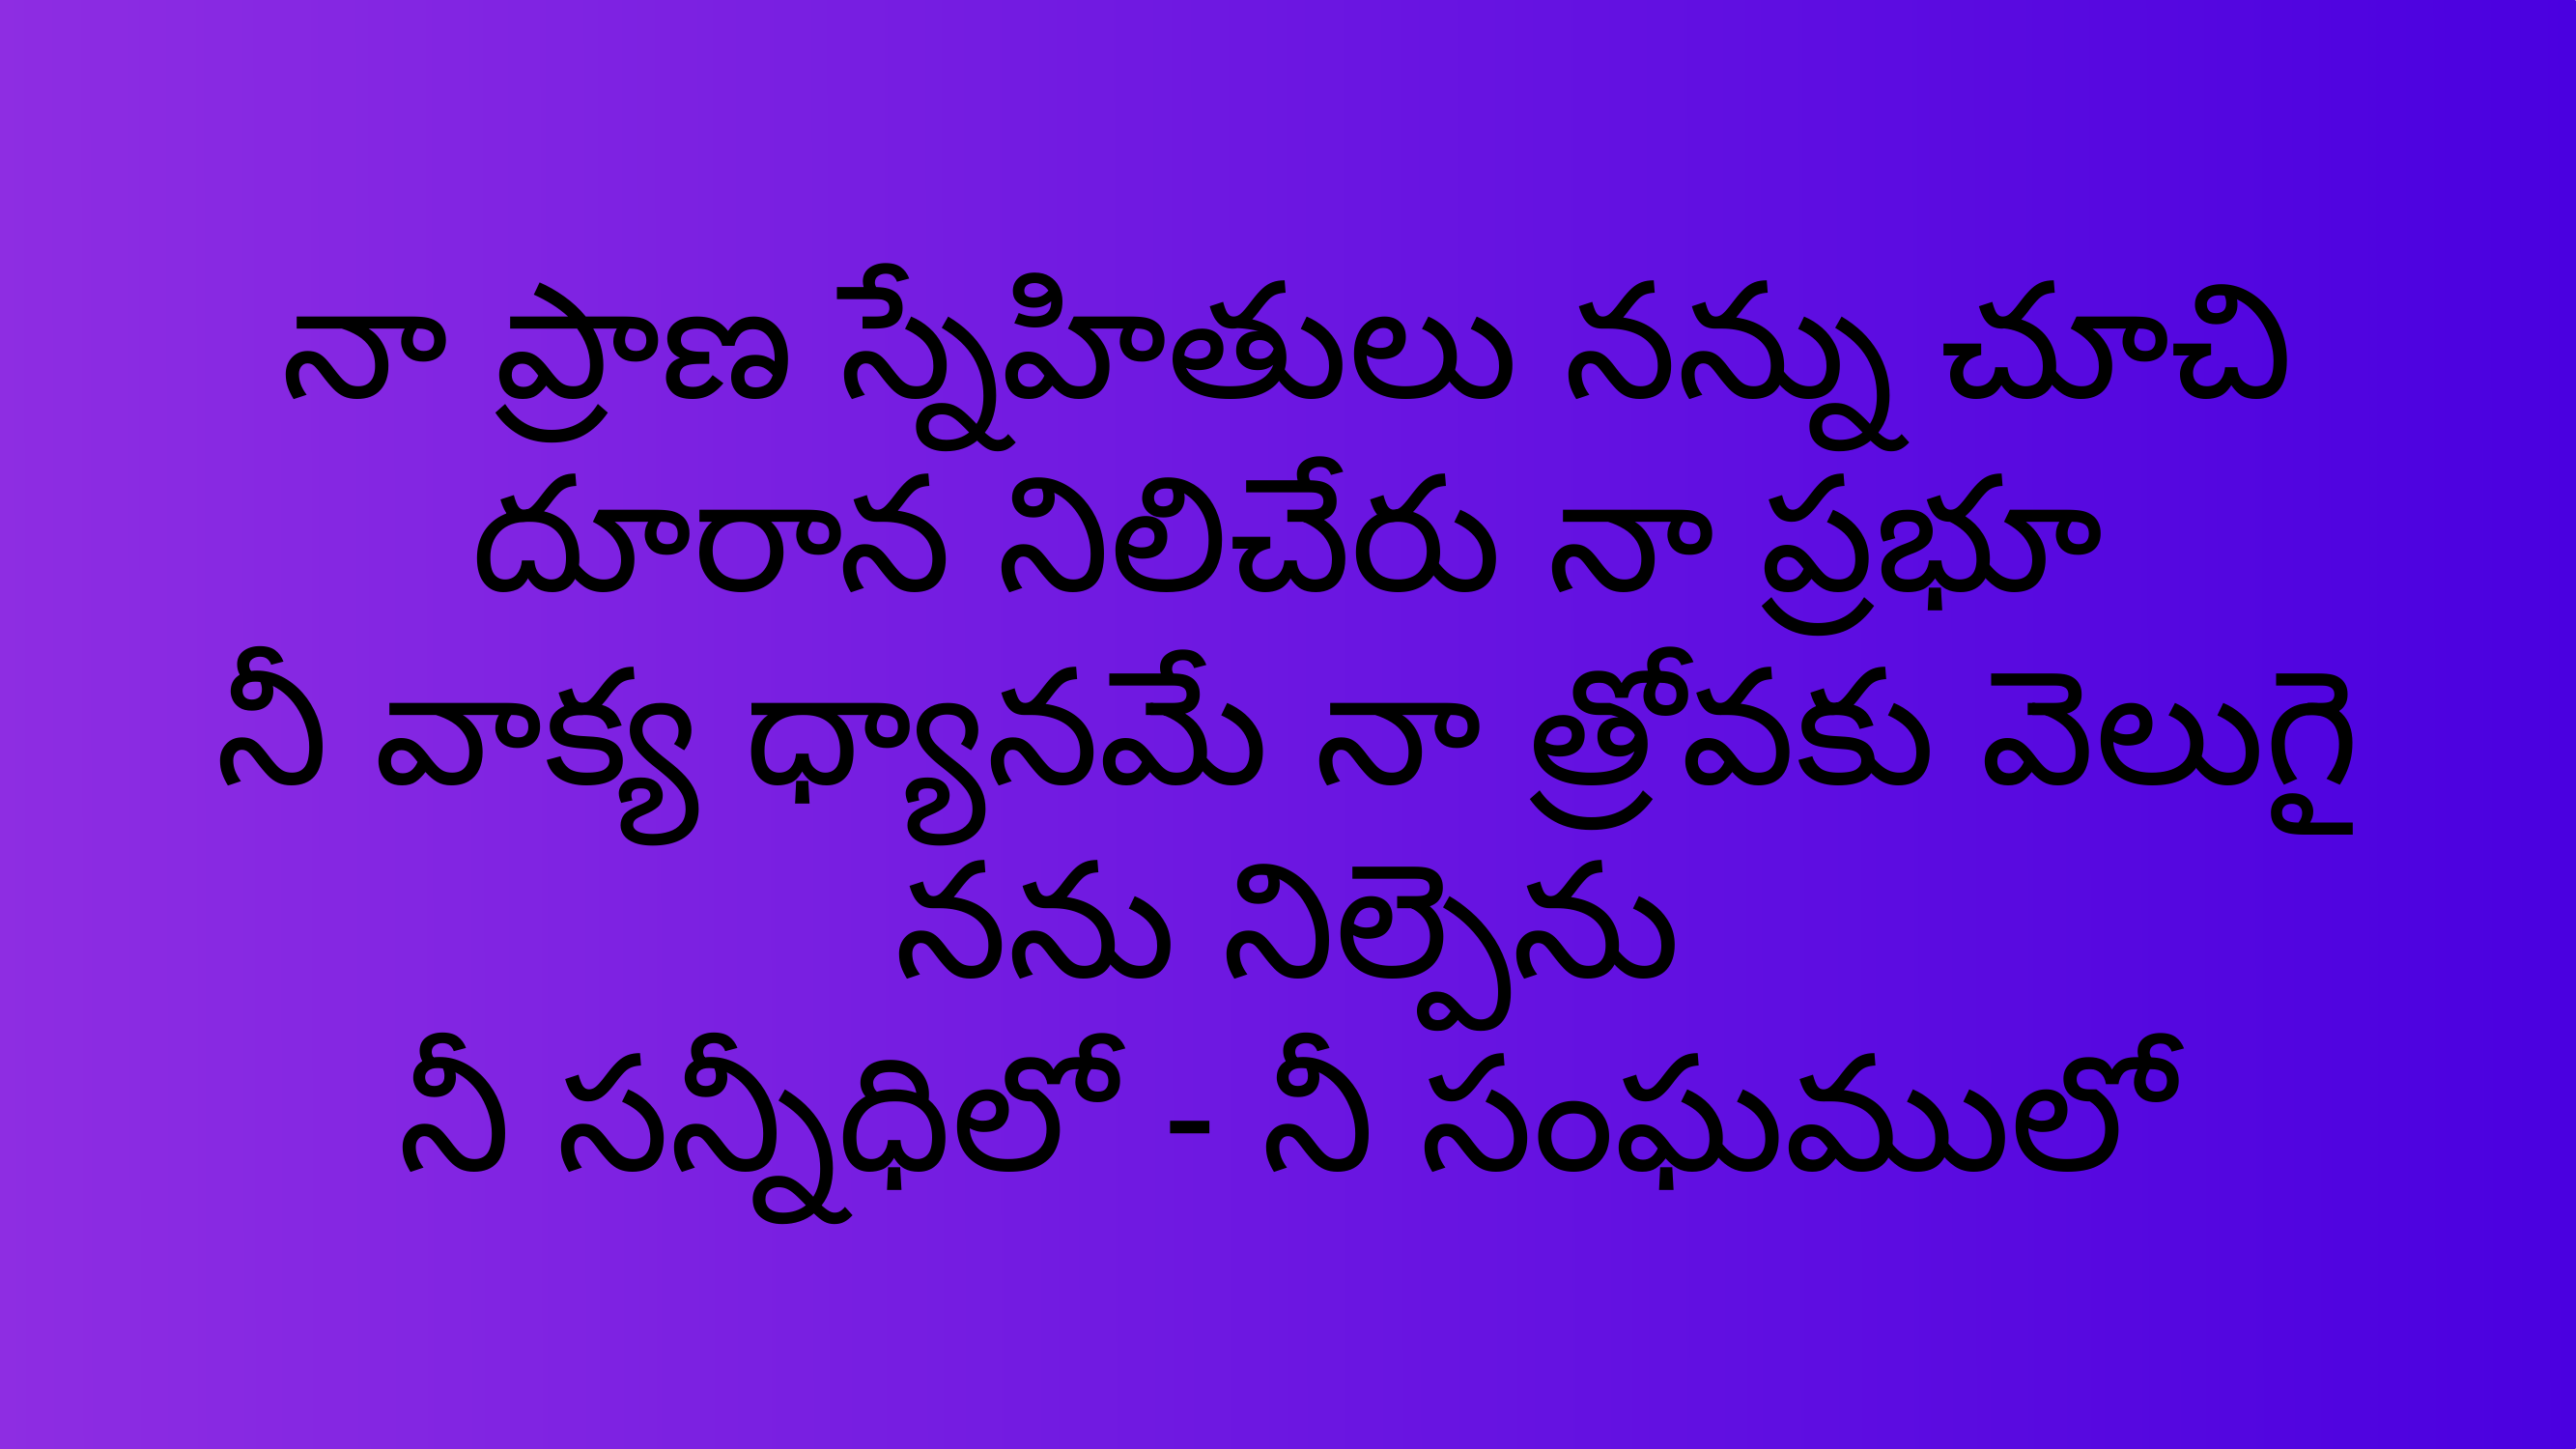

నా ప్రాణ స్నేహితులు నన్ను చూచి
దూరాన నిలిచేరు నా ప్రభూ
నీ వాక్య ధ్యానమే నా త్రోవకు వెలుగై
నను నిల్పెను
నీ సన్నీధిలో - నీ సంఘములో